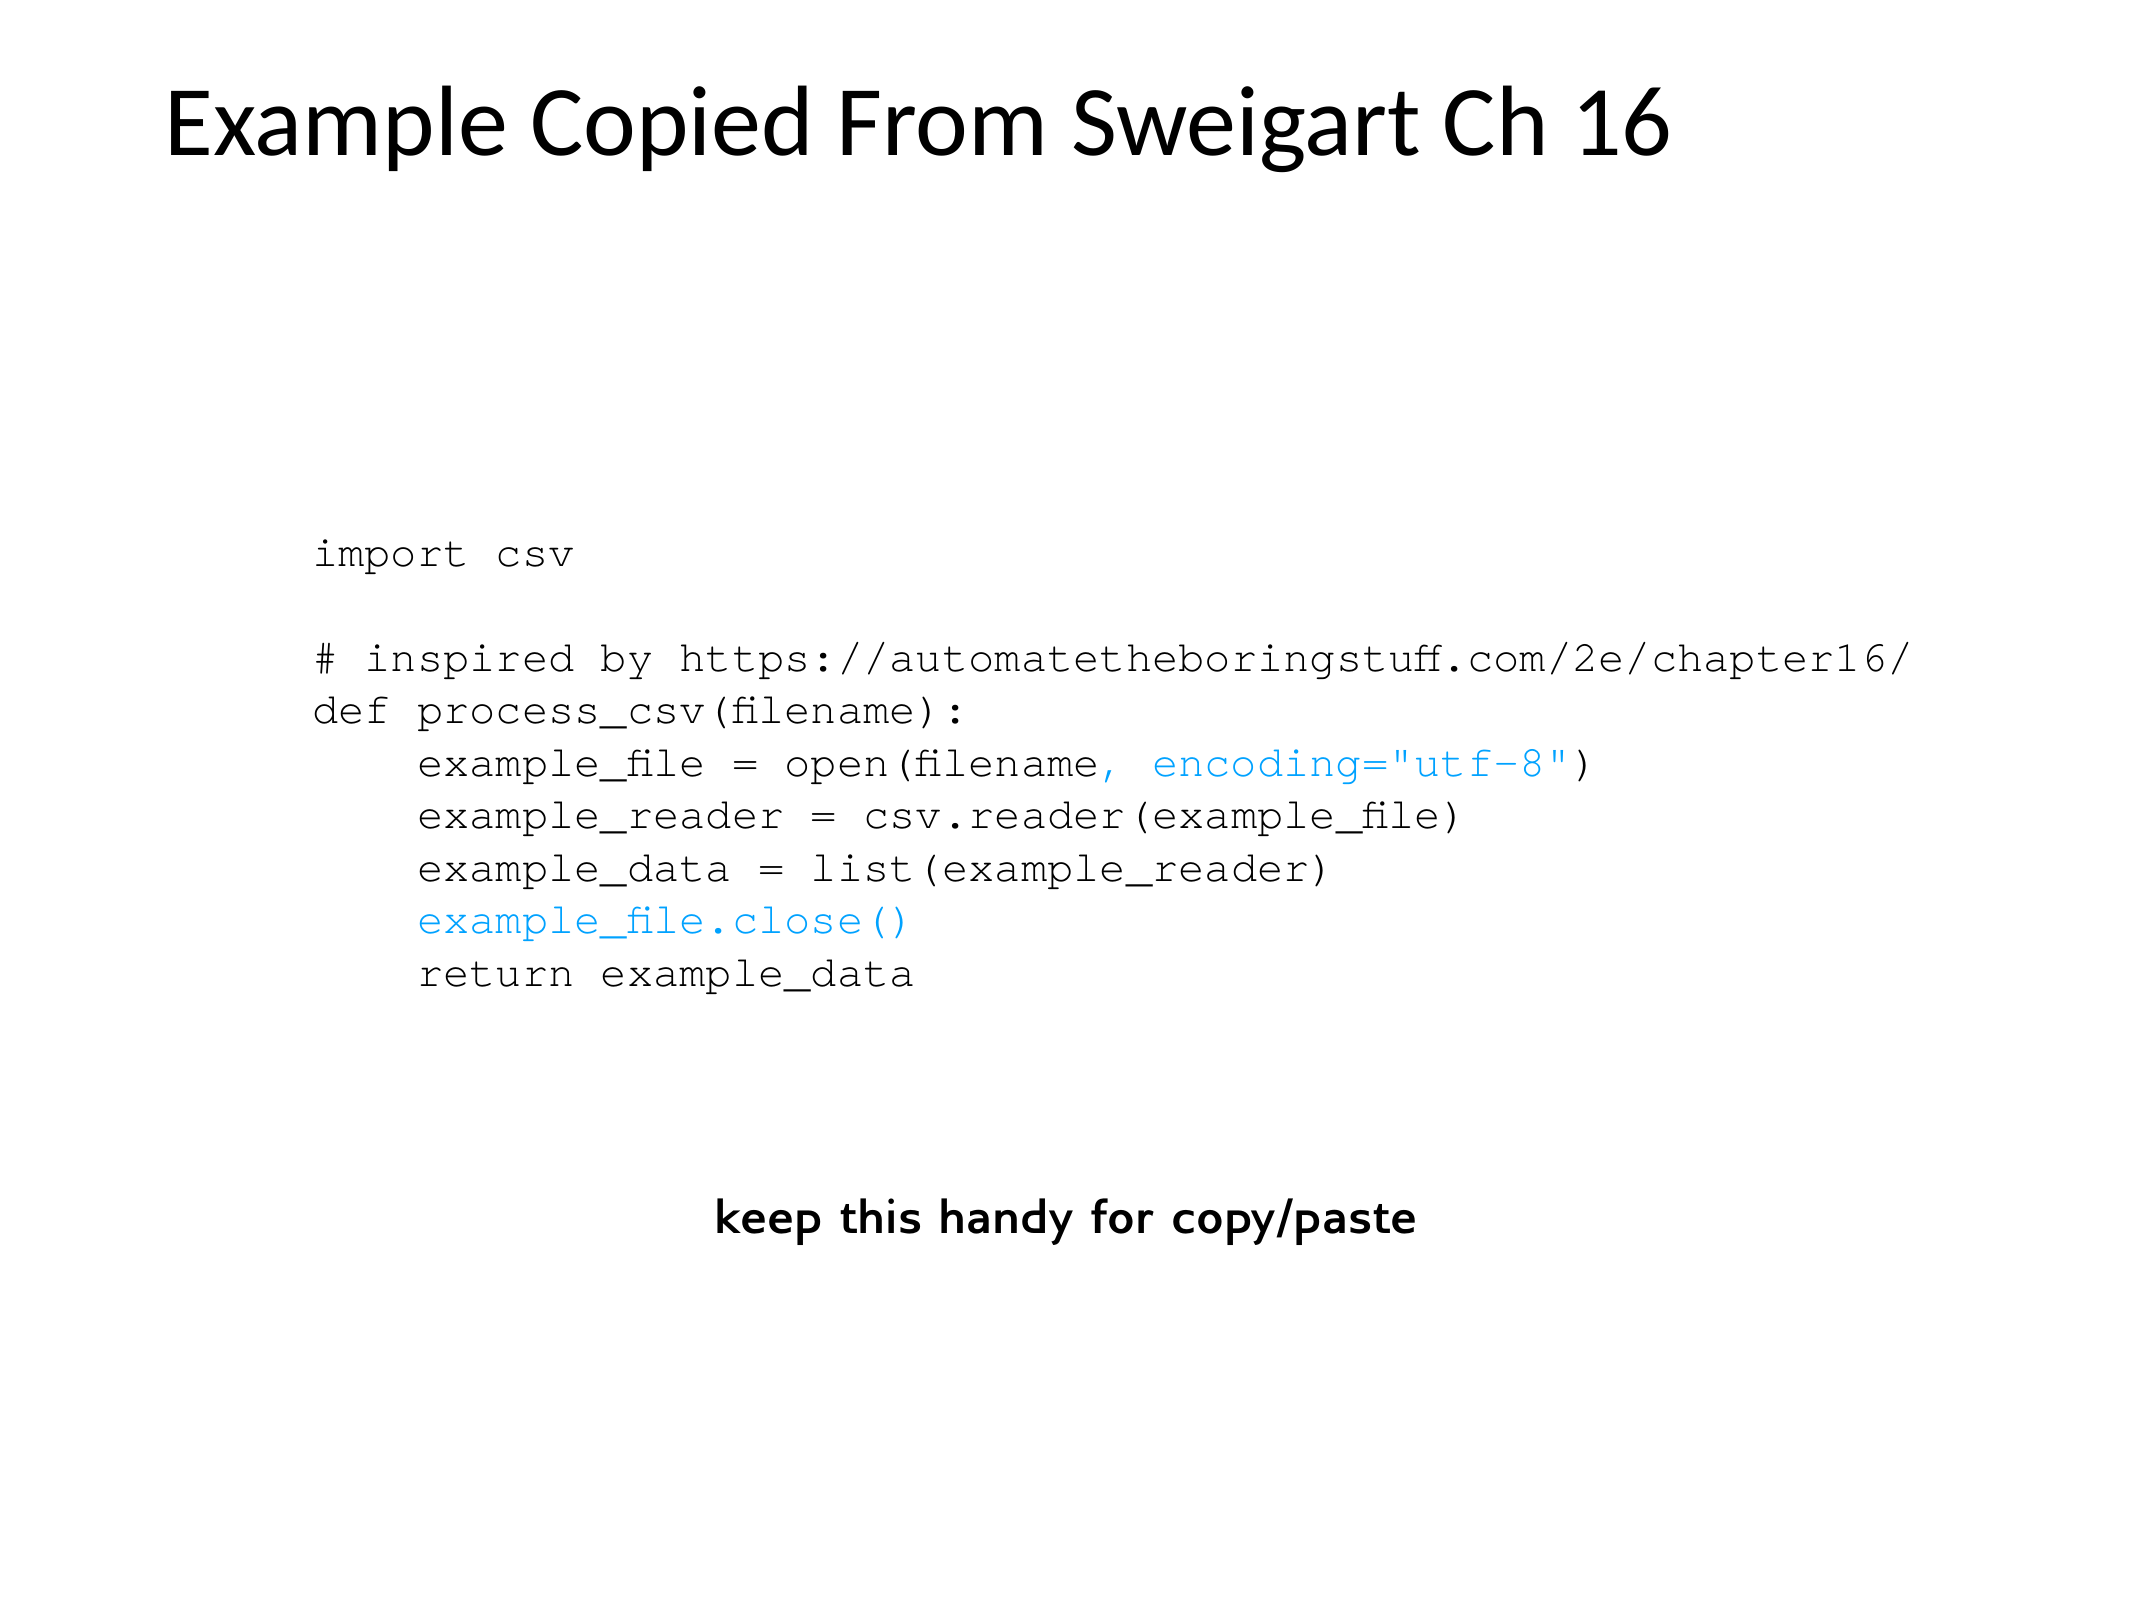

# Example Copied From Sweigart Ch 16
import csv

# inspired by https://automatetheboringstuff.com/2e/chapter16/
def process_csv(filename):
    example_file = open(filename, encoding="utf-8")
    example_reader = csv.reader(example_file)
    example_data = list(example_reader)
    example_file.close()
    return example_data
keep this handy for copy/paste